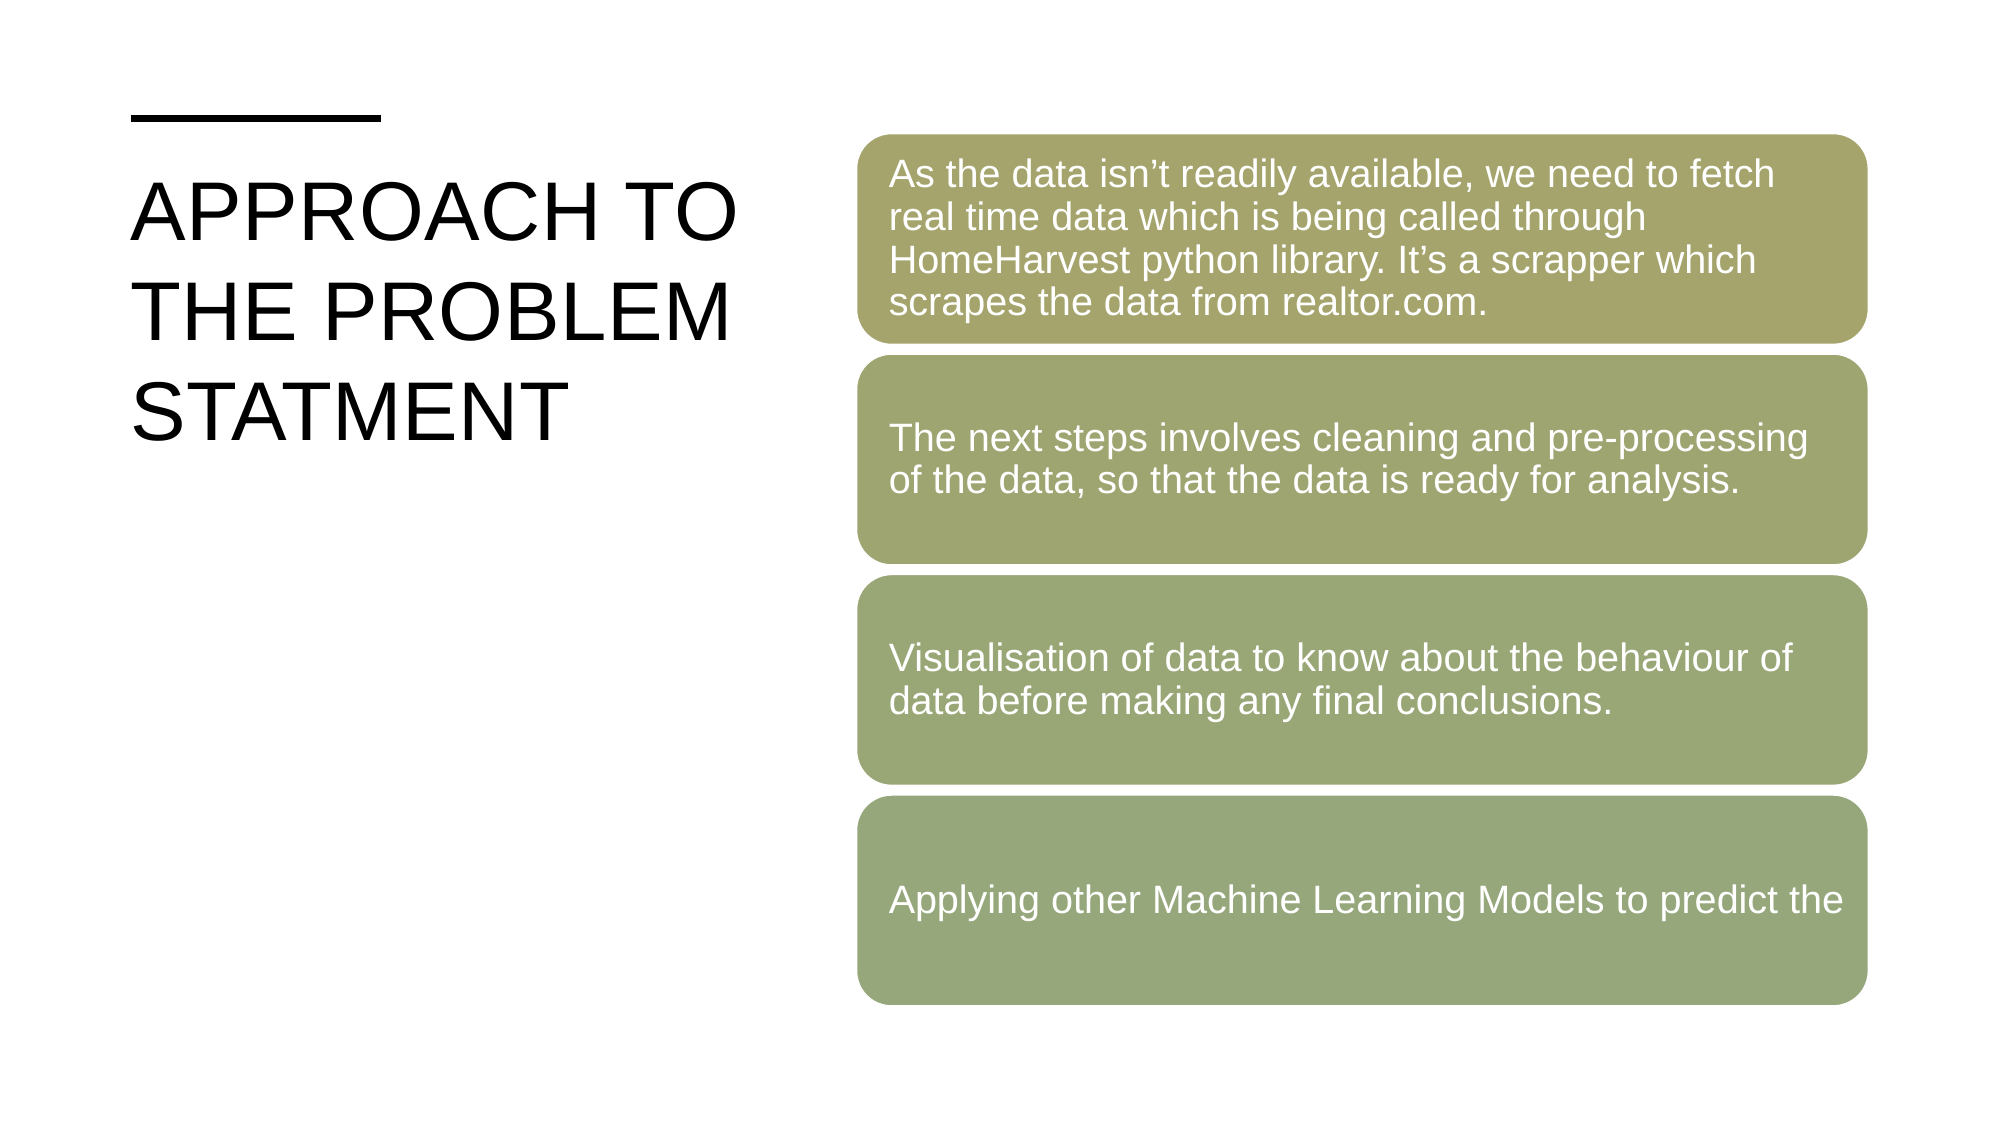

As the data isn’t readily available, we need to fetch real time data which is being called through HomeHarvest python library. It’s a scrapper which scrapes the data from realtor.com.
The next steps involves cleaning and pre-processing of the data, so that the data is ready for analysis.
Visualisation of data to know about the behaviour of data before making any final conclusions.
Applying other Machine Learning Models to predict the
# Approach to the problem statment